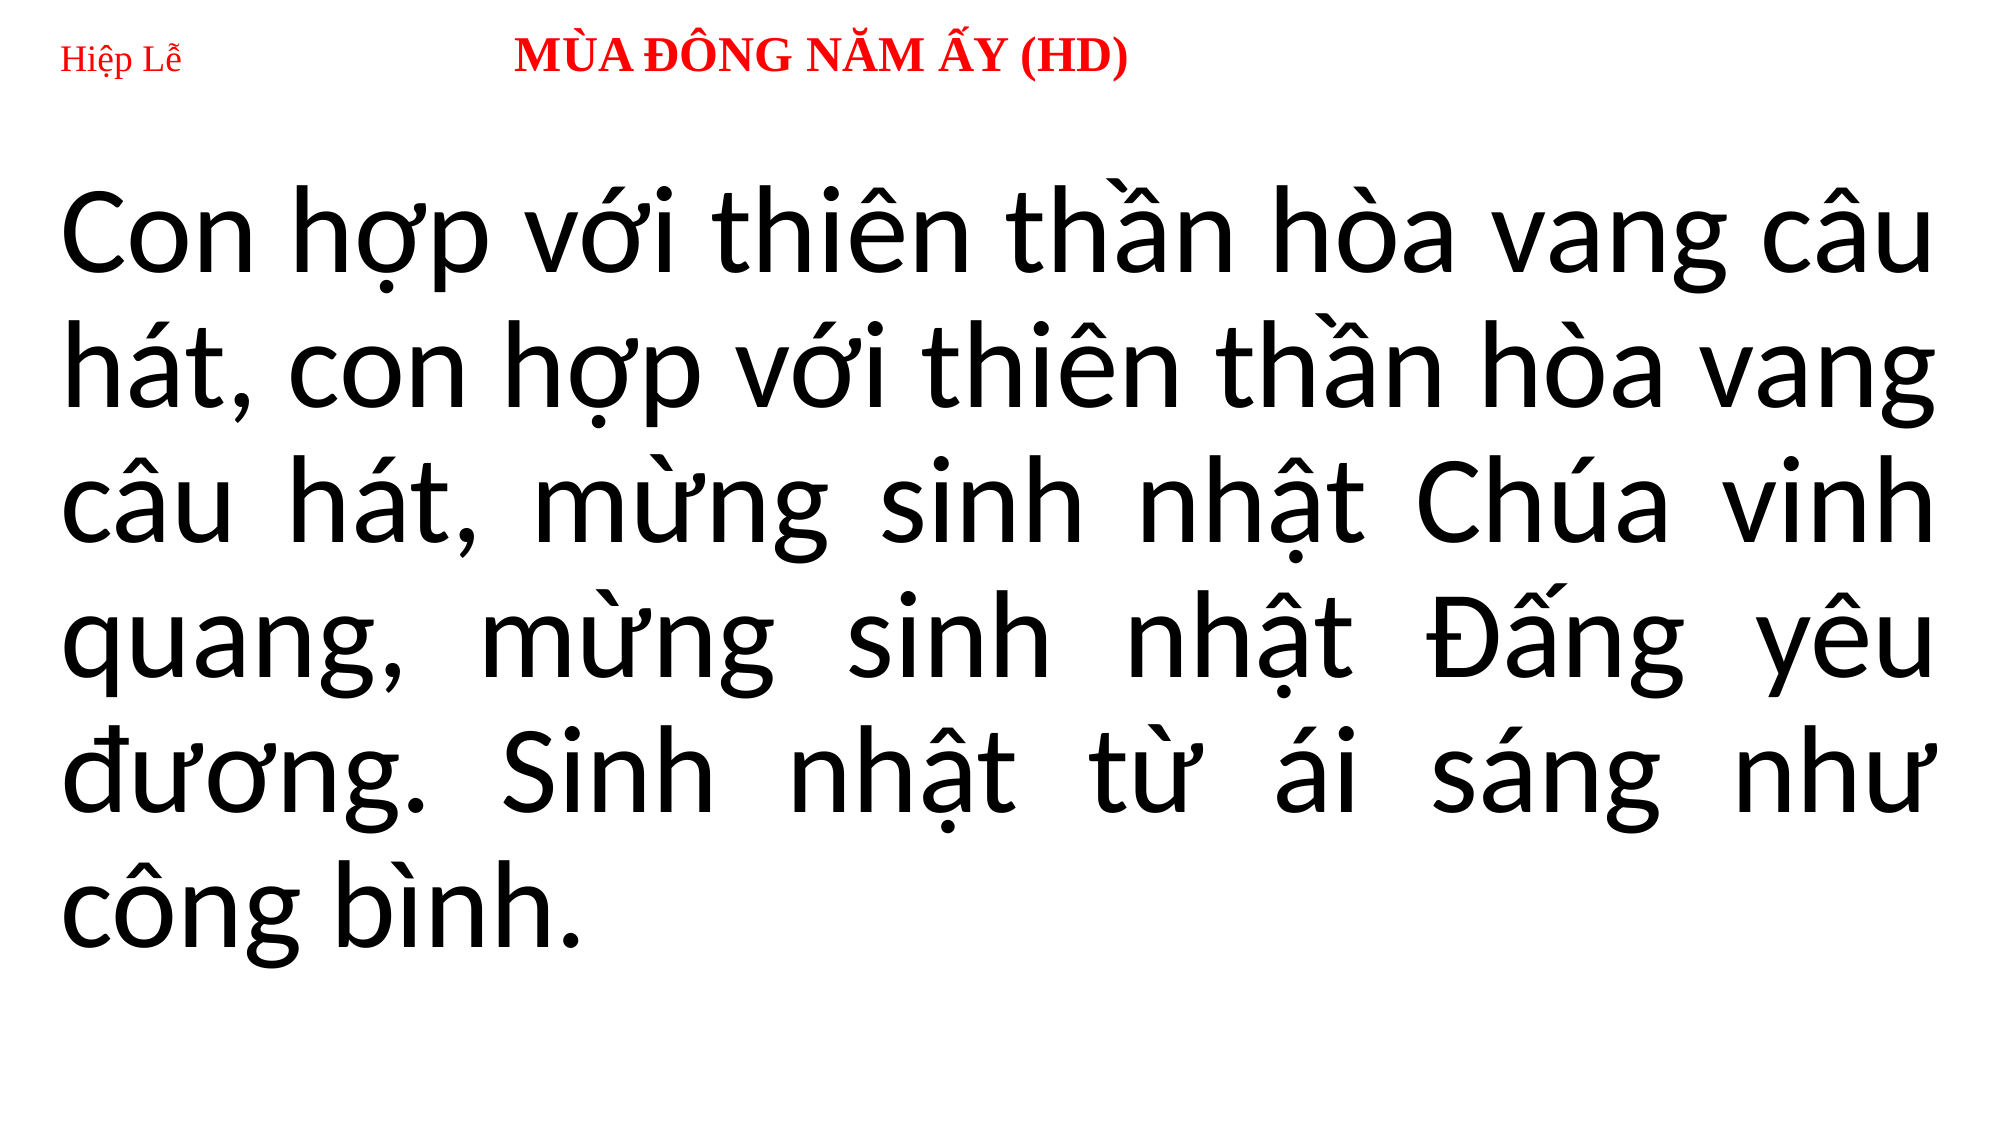

# Hiệp Lễ                                   MÙA ĐÔNG NĂM ẤY (HD)
Con hợp với thiên thần hòa vang câu hát, con hợp với thiên thần hòa vang câu hát, mừng sinh nhật Chúa vinh quang, mừng sinh nhật Ðấng yêu đương. Sinh nhật từ ái sáng như công bình.